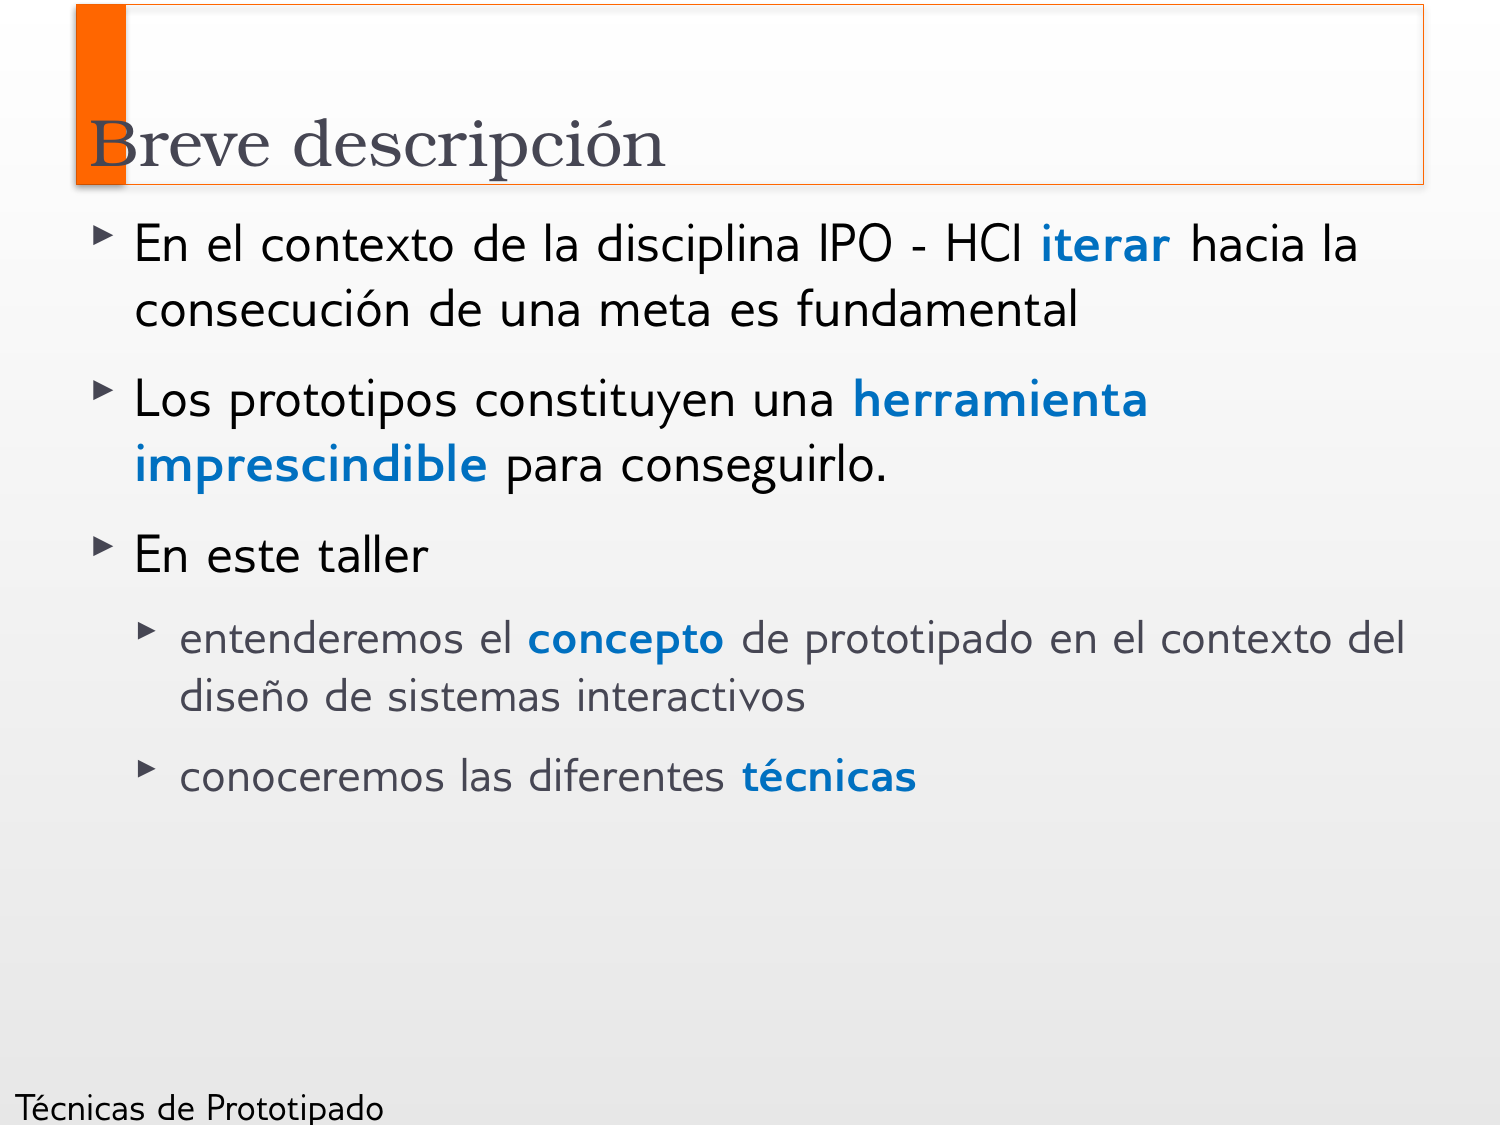

# Breve descripción
En el contexto de la disciplina IPO - HCI iterar hacia la consecución de una meta es fundamental
Los prototipos constituyen una herramienta imprescindible para conseguirlo.
En este taller
entenderemos el concepto de prototipado en el contexto del diseño de sistemas interactivos
conoceremos las diferentes técnicas
Técnicas de Prototipado